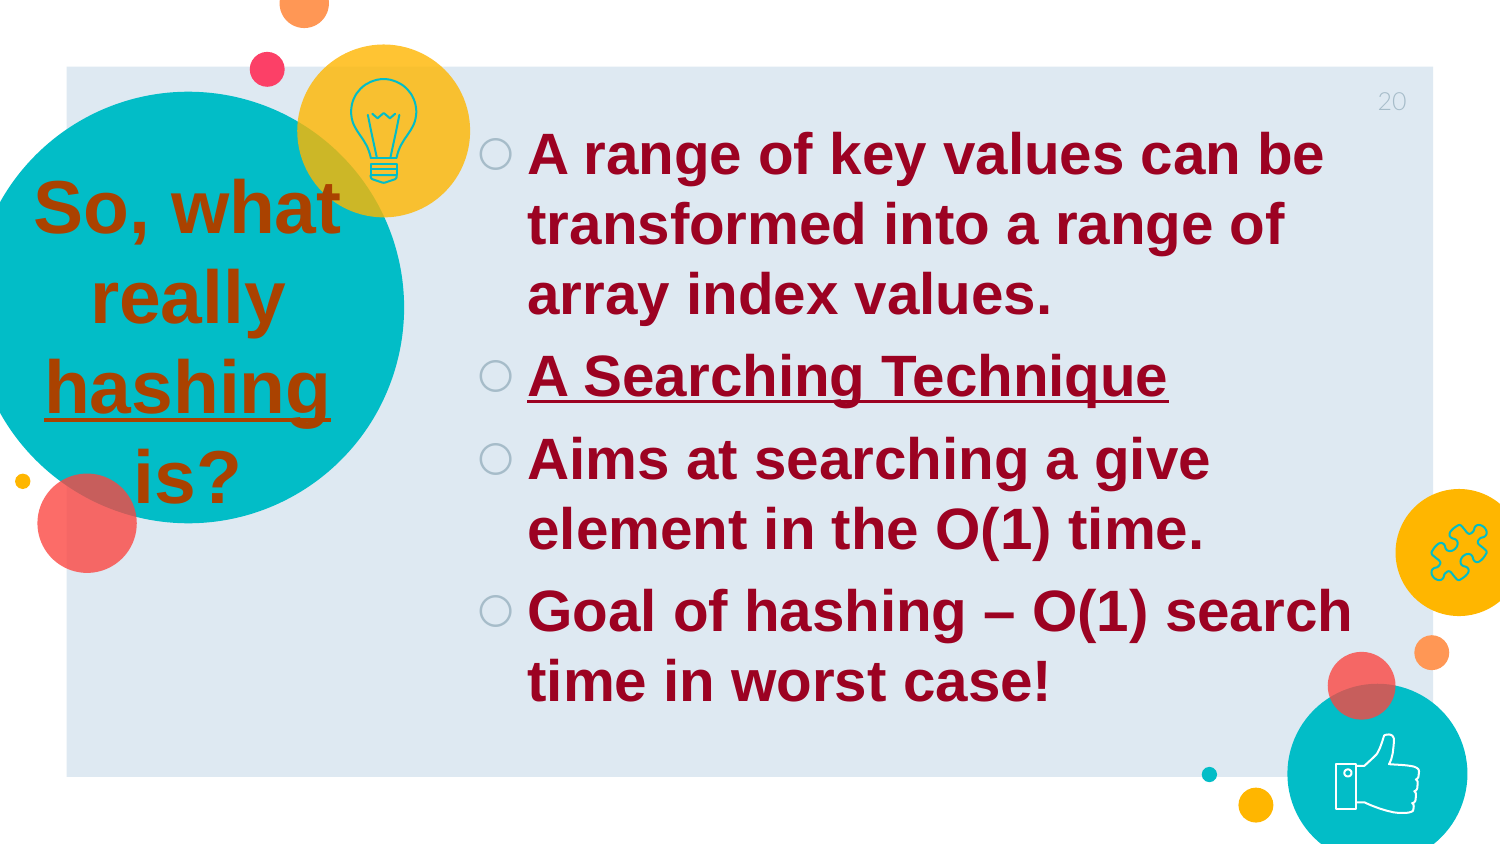

20
A range of key values can be transformed into a range of array index values.
A Searching Technique
Aims at searching a give element in the O(1) time.
Goal of hashing – O(1) search time in worst case!
# So, what really hashing is?